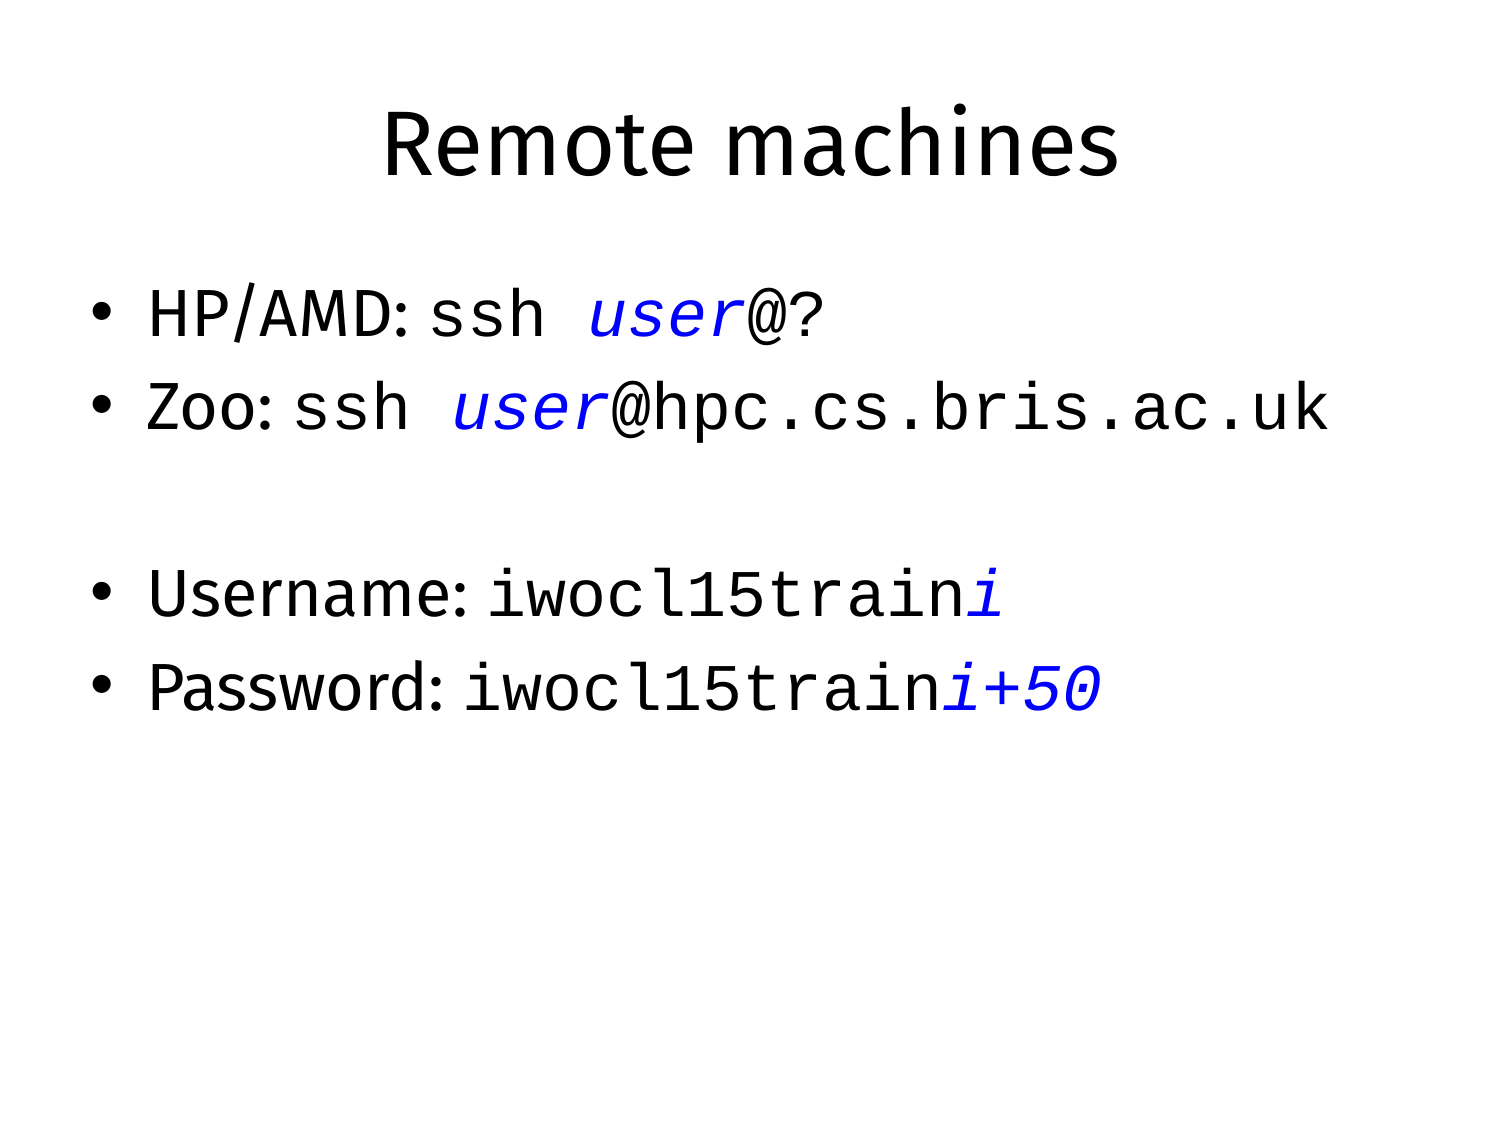

# Remote machines
HP/AMD: ssh user@?
Zoo: ssh user@hpc.cs.bris.ac.uk

Username: iwocl15traini
Password: iwocl15traini+50